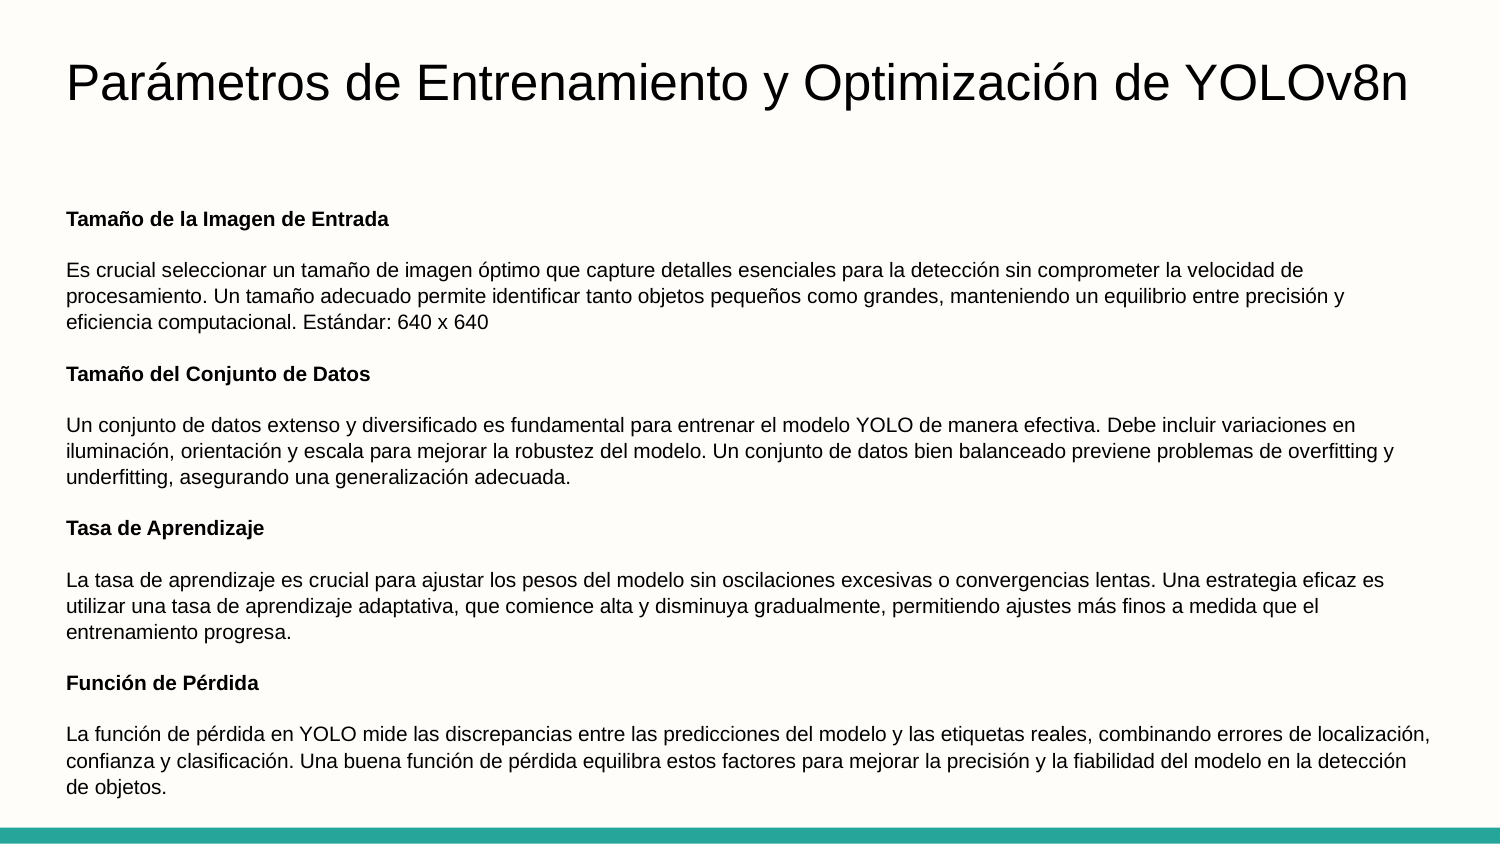

# Parámetros de Entrenamiento y Optimización de YOLOv8n
Tamaño de la Imagen de Entrada
Es crucial seleccionar un tamaño de imagen óptimo que capture detalles esenciales para la detección sin comprometer la velocidad de procesamiento. Un tamaño adecuado permite identificar tanto objetos pequeños como grandes, manteniendo un equilibrio entre precisión y eficiencia computacional. Estándar: 640 x 640
Tamaño del Conjunto de Datos
Un conjunto de datos extenso y diversificado es fundamental para entrenar el modelo YOLO de manera efectiva. Debe incluir variaciones en iluminación, orientación y escala para mejorar la robustez del modelo. Un conjunto de datos bien balanceado previene problemas de overfitting y underfitting, asegurando una generalización adecuada.
Tasa de Aprendizaje
La tasa de aprendizaje es crucial para ajustar los pesos del modelo sin oscilaciones excesivas o convergencias lentas. Una estrategia eficaz es utilizar una tasa de aprendizaje adaptativa, que comience alta y disminuya gradualmente, permitiendo ajustes más finos a medida que el entrenamiento progresa.
Función de Pérdida
La función de pérdida en YOLO mide las discrepancias entre las predicciones del modelo y las etiquetas reales, combinando errores de localización, confianza y clasificación. Una buena función de pérdida equilibra estos factores para mejorar la precisión y la fiabilidad del modelo en la detección de objetos.